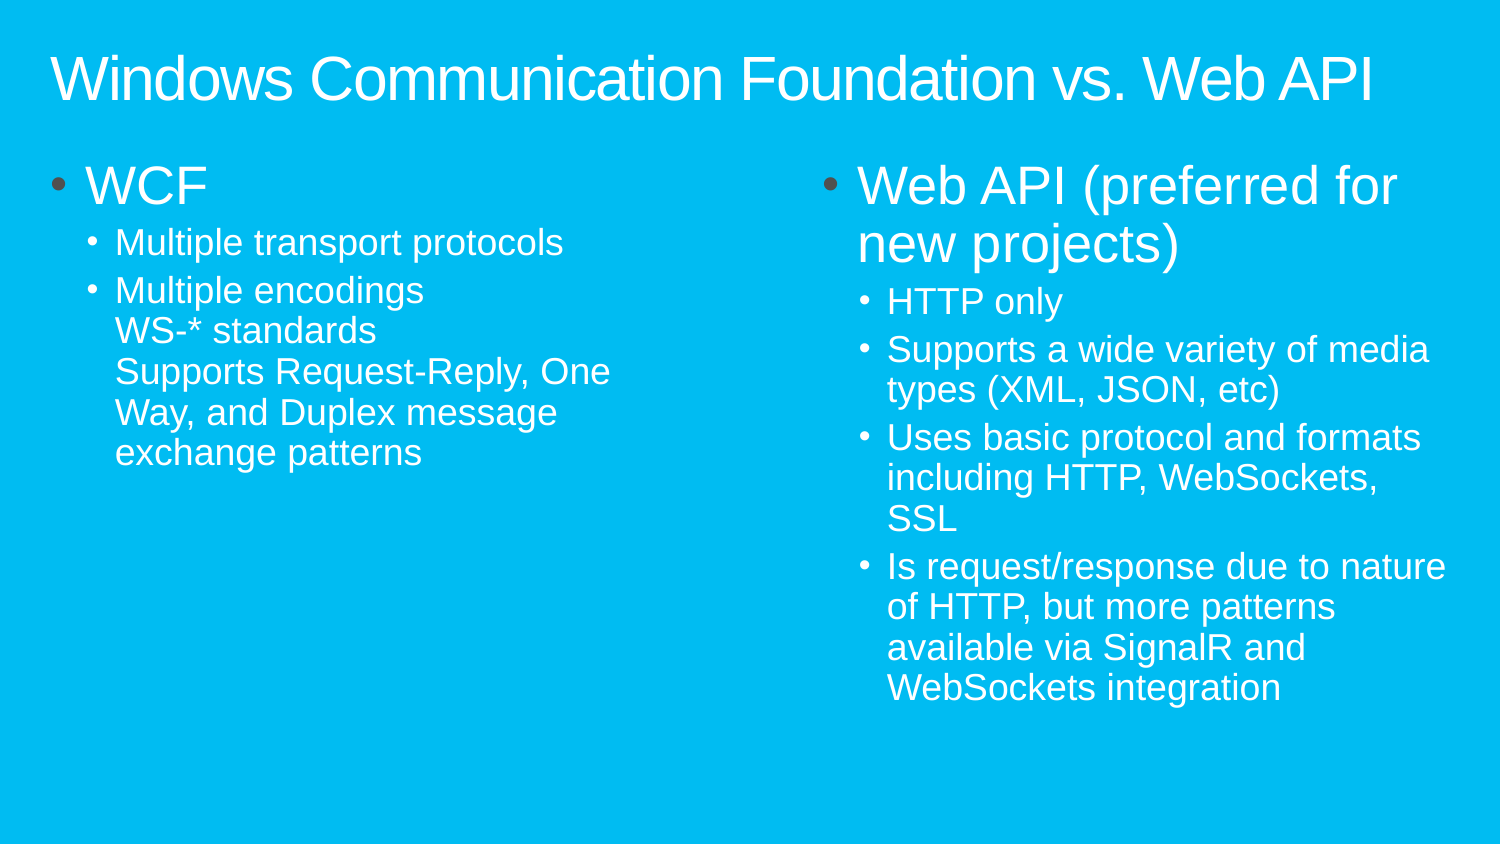

# Windows Communication Foundation vs. Web API
WCF
Multiple transport protocols
Multiple encodings
WS-* standards
Supports Request-Reply, One Way, and Duplex message exchange patterns
Web API (preferred for new projects)
HTTP only
Supports a wide variety of media types (XML, JSON, etc)
Uses basic protocol and formats including HTTP, WebSockets, SSL
Is request/response due to nature of HTTP, but more patterns available via SignalR and WebSockets integration